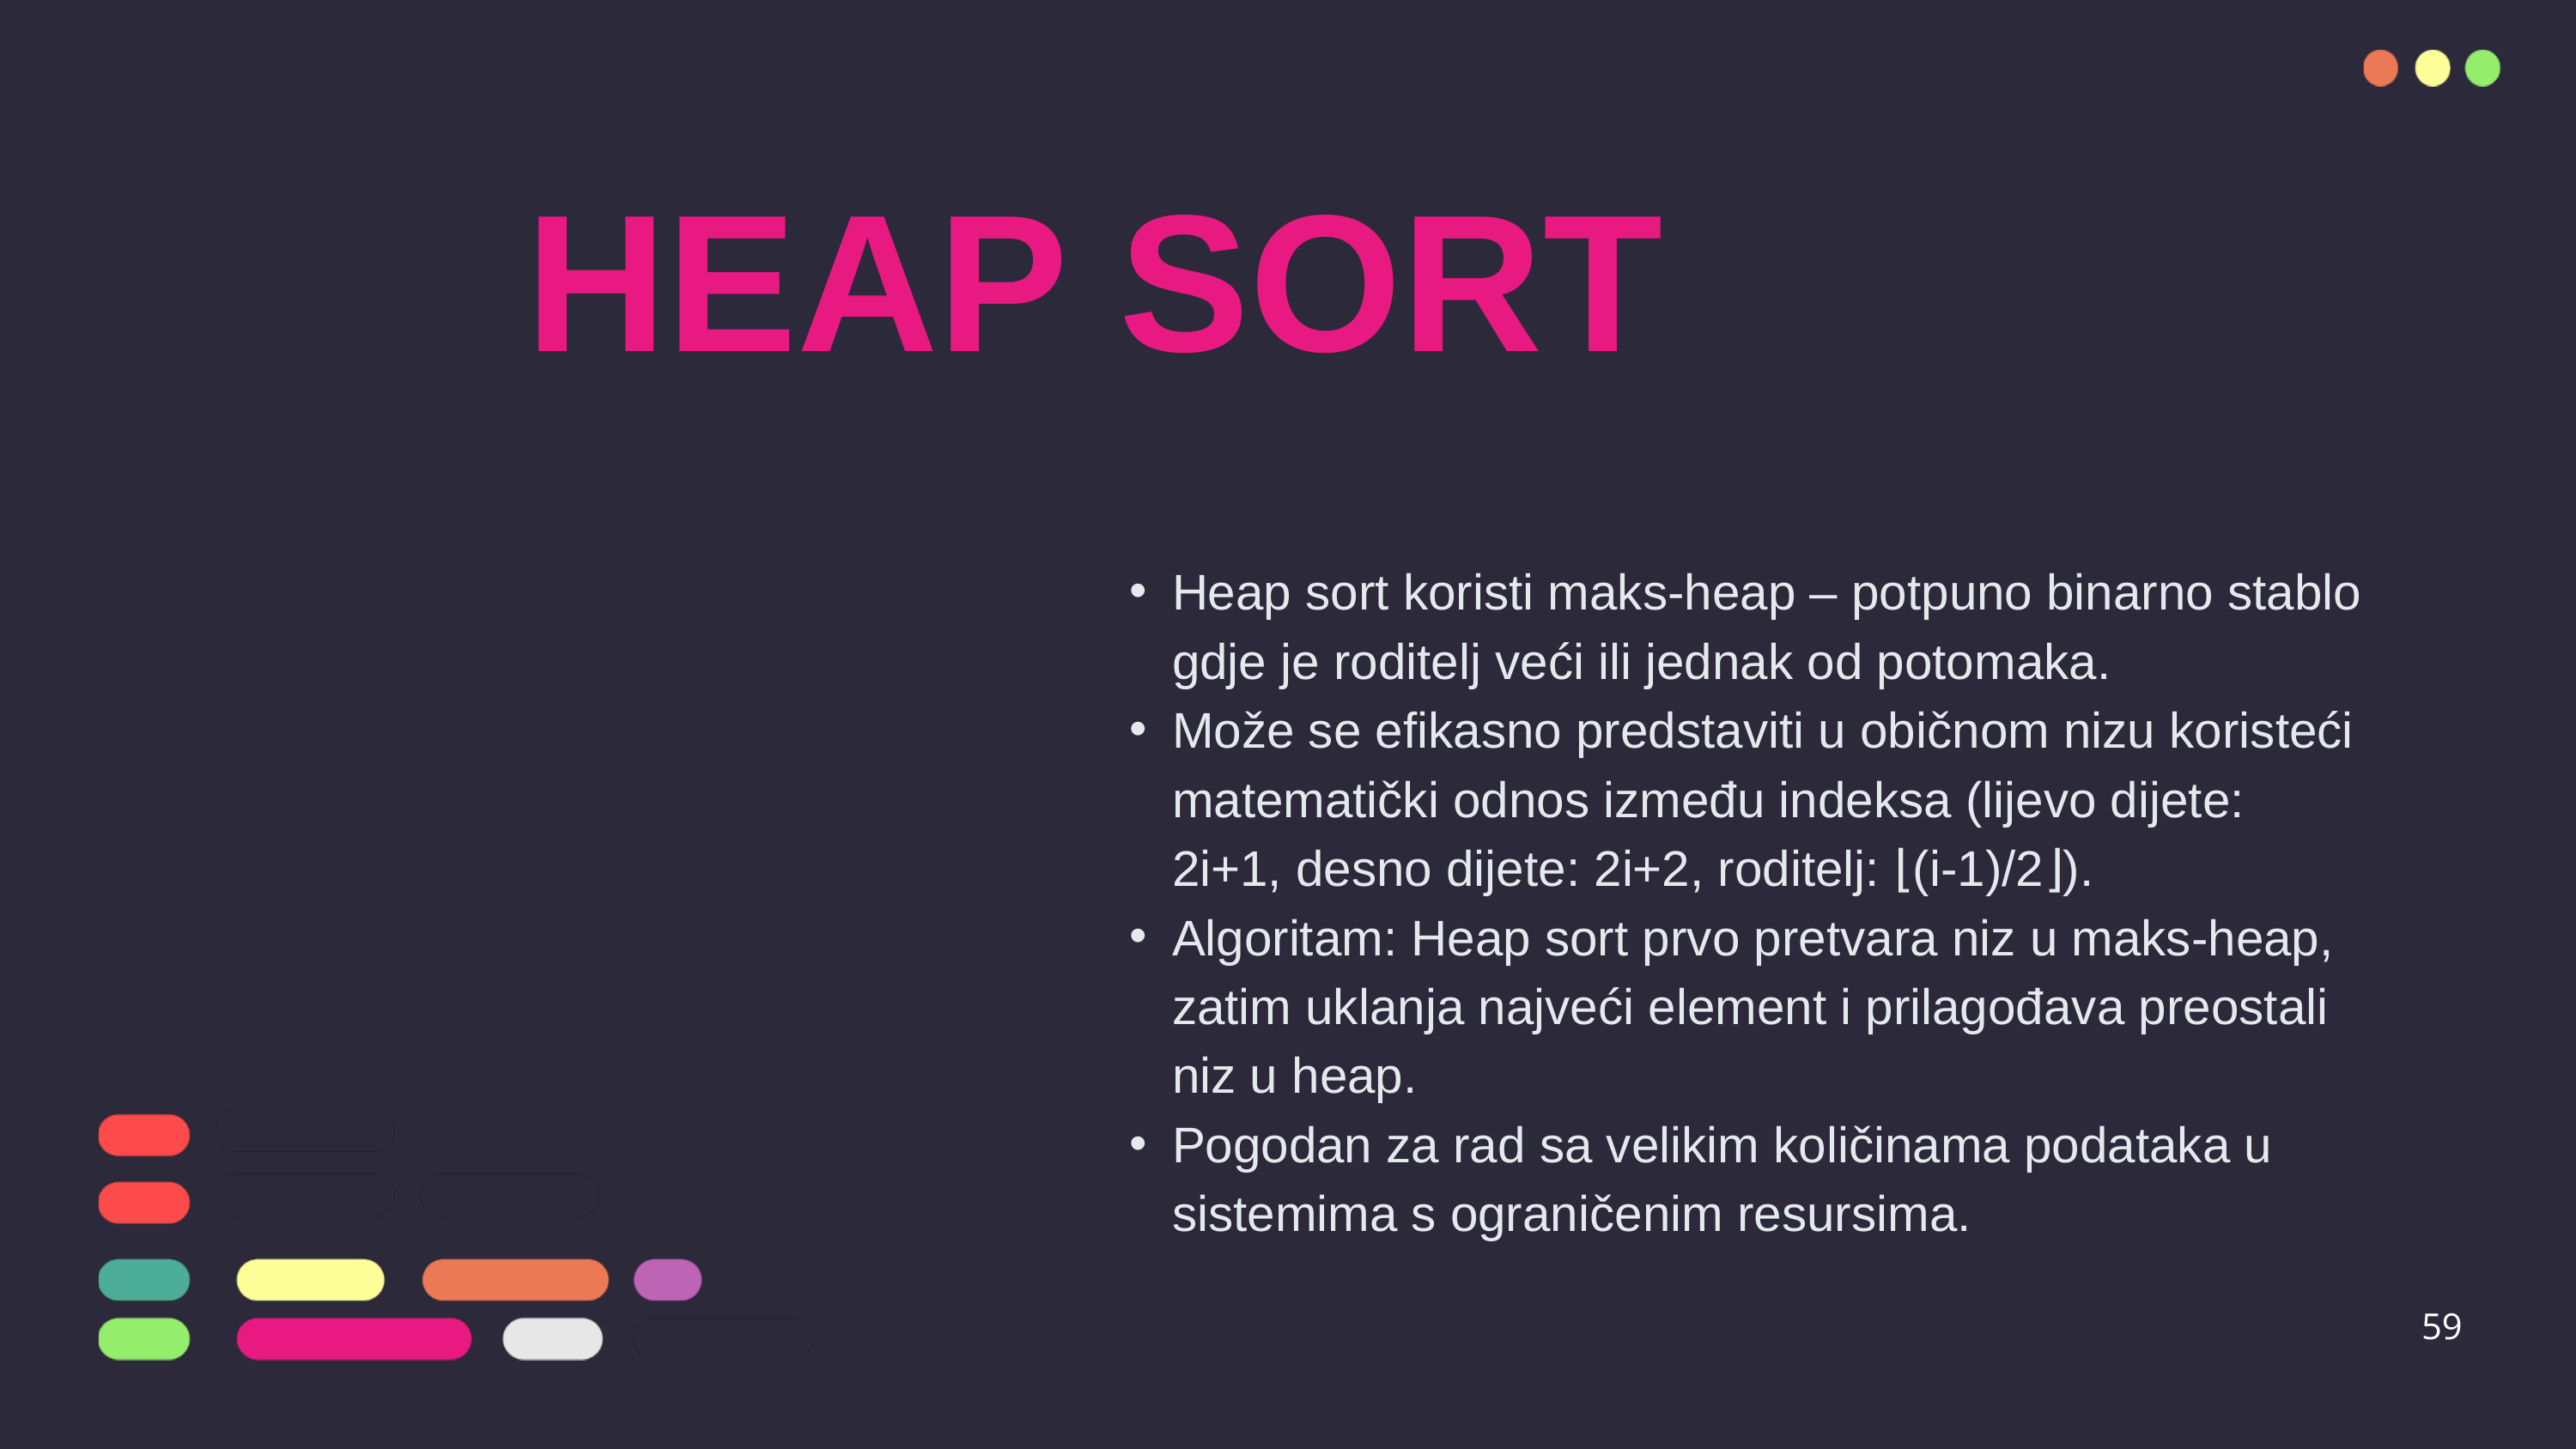

HEAP SORT
Heap sort koristi maks-heap – potpuno binarno stablo gdje je roditelj veći ili jednak od potomaka.
Može se efikasno predstaviti u običnom nizu koristeći matematički odnos između indeksa (lijevo dijete: 2i+1, desno dijete: 2i+2, roditelj: ⌊(i-1)/2⌋).
Algoritam: Heap sort prvo pretvara niz u maks-heap, zatim uklanja najveći element i prilagođava preostali niz u heap.
Pogodan za rad sa velikim količinama podataka u sistemima s ograničenim resursima.

59